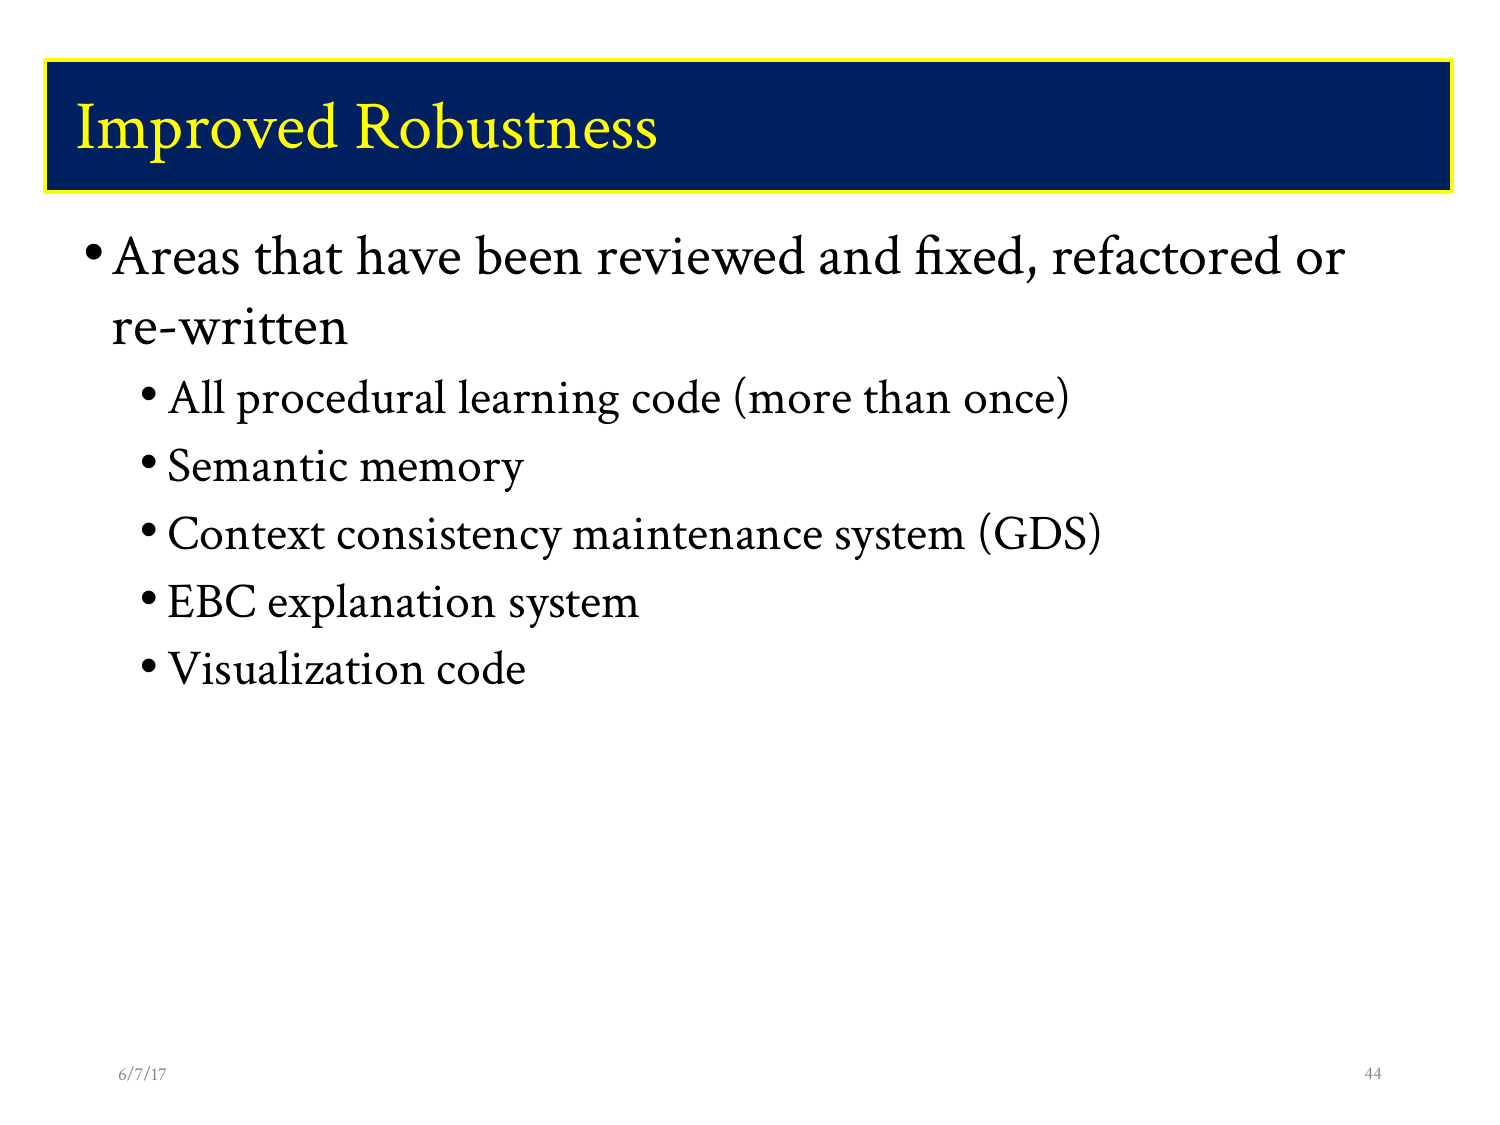

# Improved Robustness
Areas that have been reviewed and fixed, refactored or re-written
All procedural learning code (more than once)
Semantic memory
Context consistency maintenance system (GDS)
EBC explanation system
Visualization code

6/7/17
44